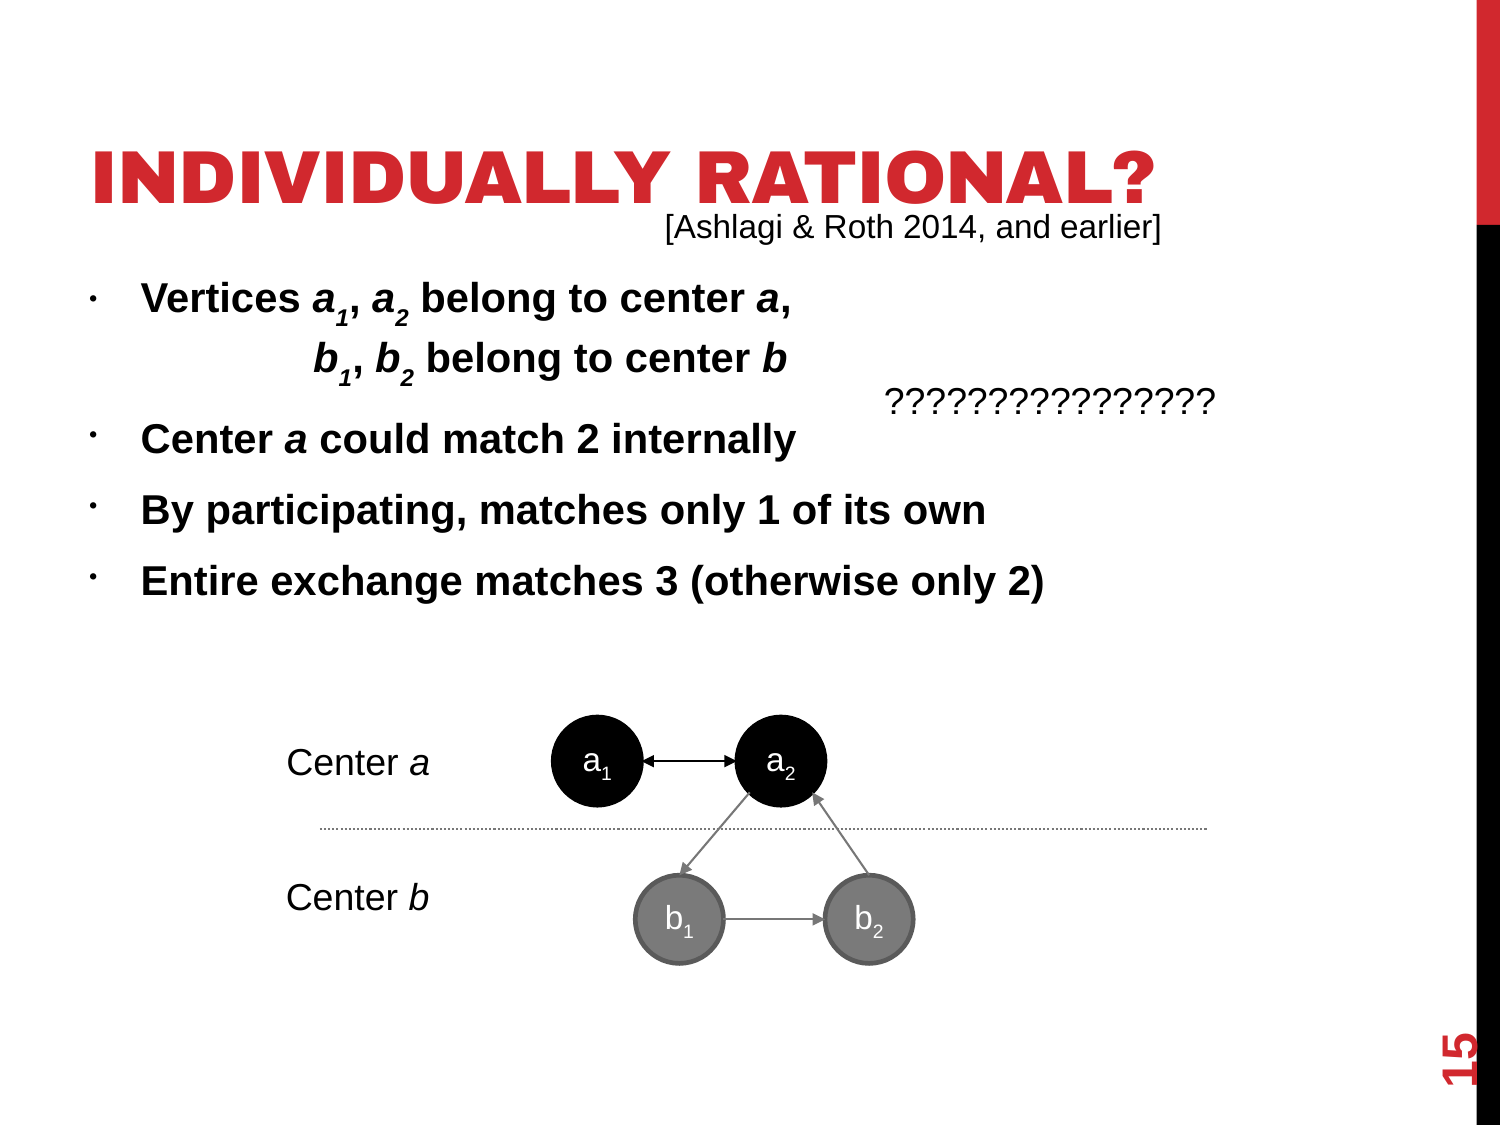

# Individually rational?
[Ashlagi & Roth 2014, and earlier]
Vertices a1, a2 belong to center a,
               b1, b2 belong to center b
Center a could match 2 internally
By participating, matches only 1 of its own
Entire exchange matches 3 (otherwise only 2)
????????????????
a1
a2
Center a
Center b
b1
b2
15